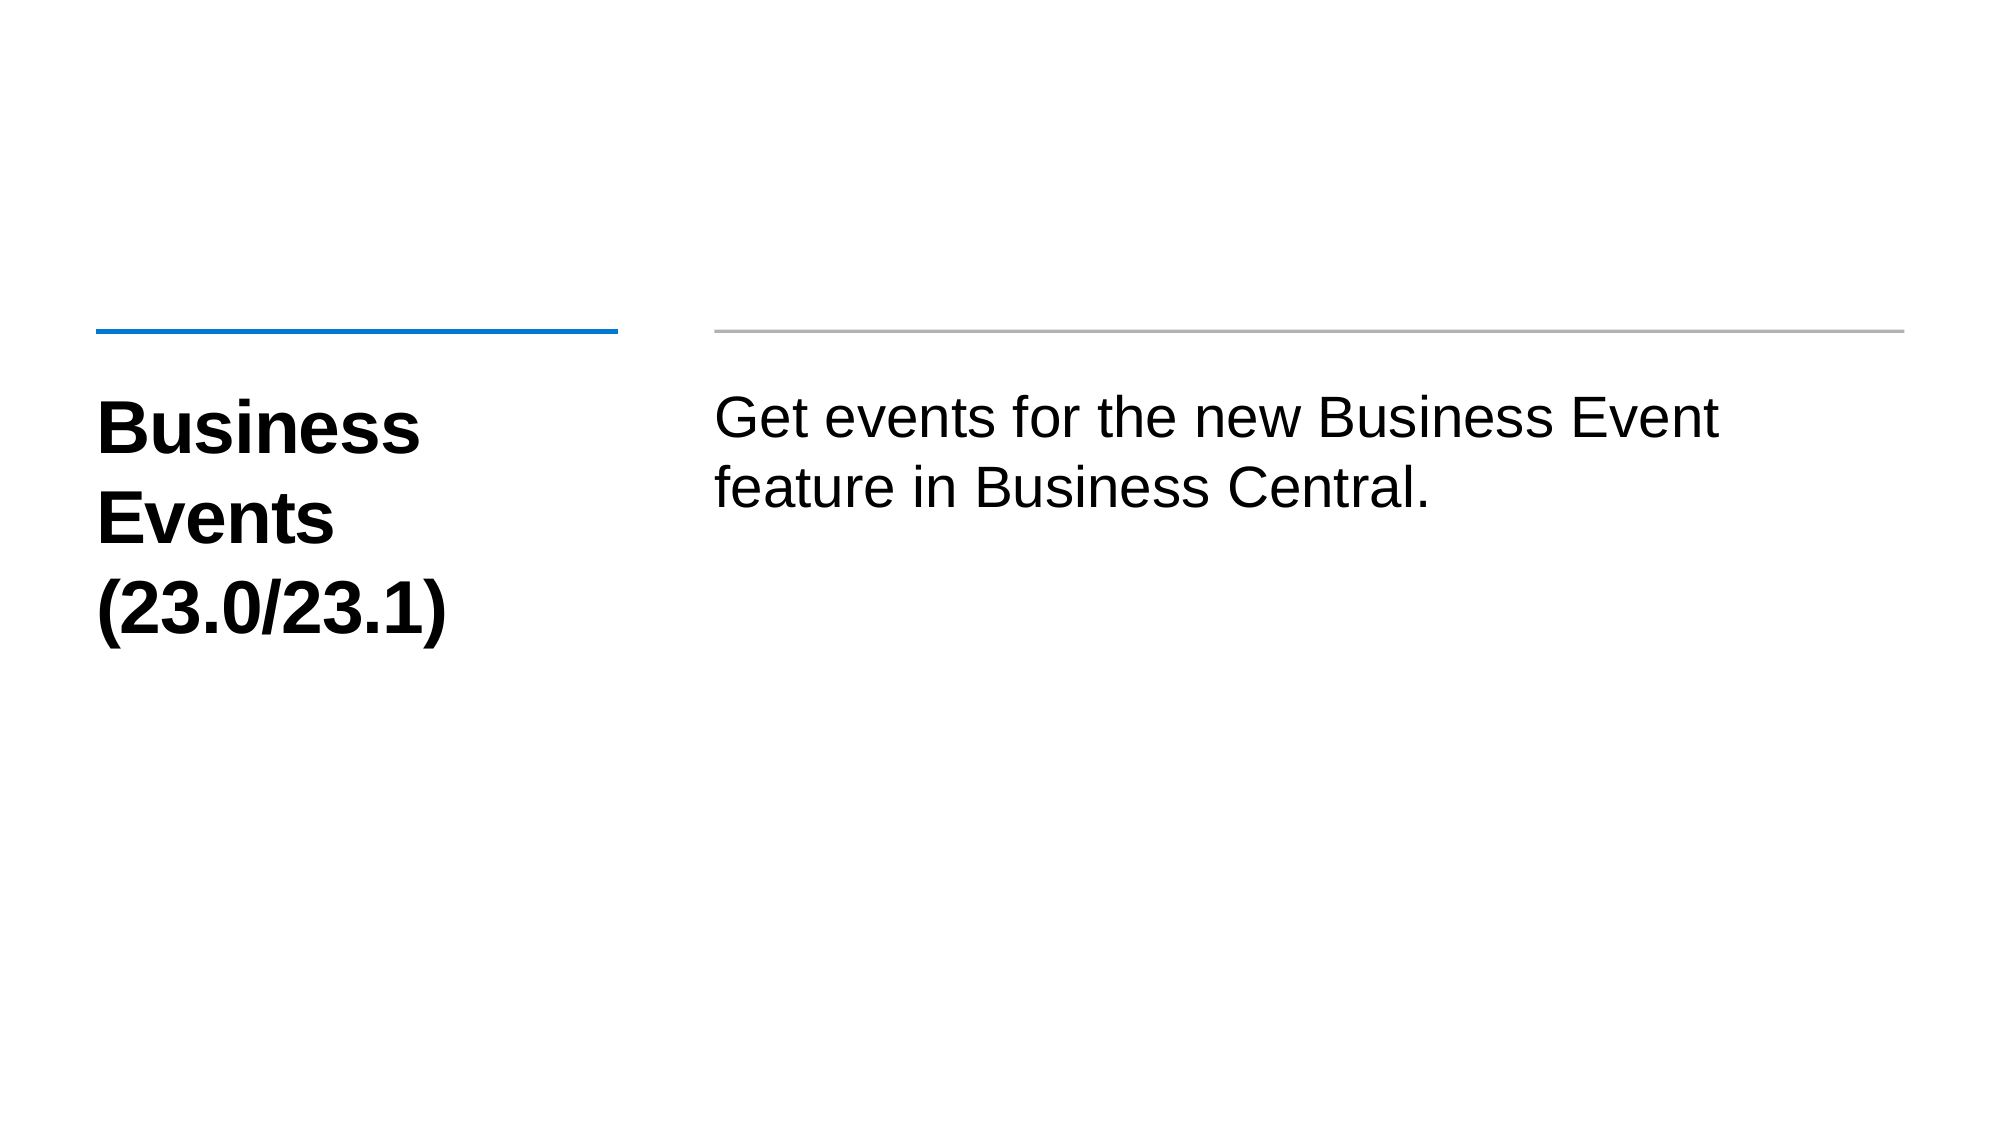

# Business Events (23.0/23.1)
Get events for the new Business Event feature in Business Central.